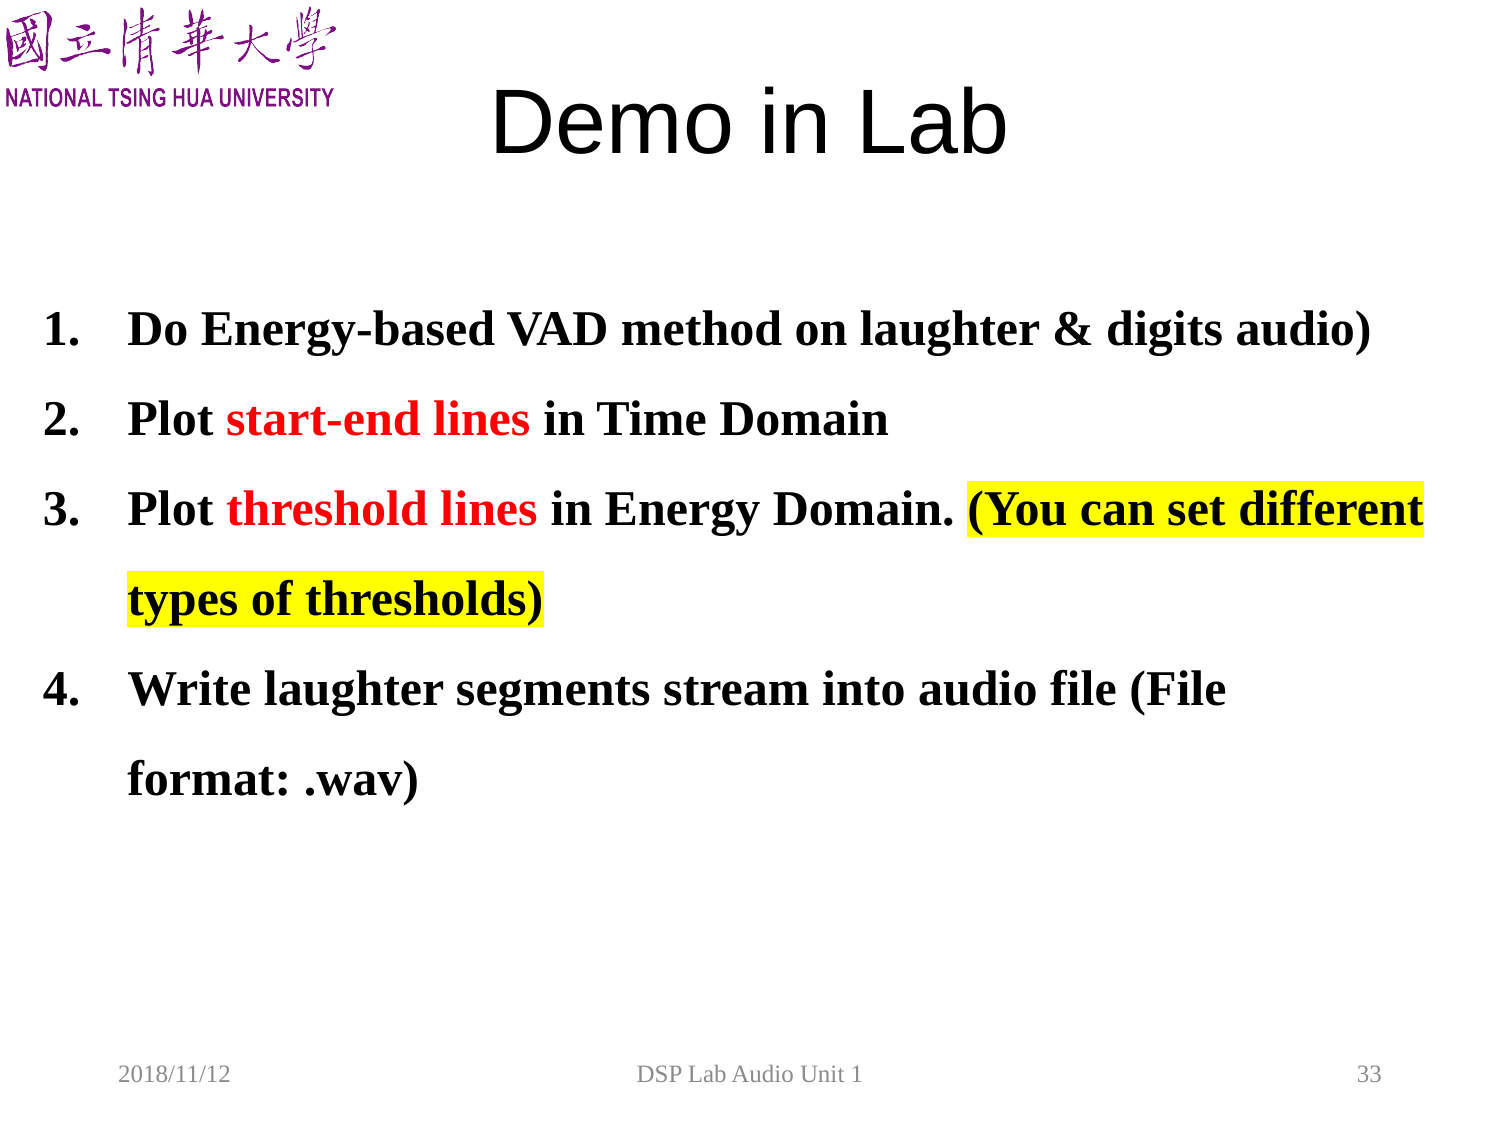

# Demo in Lab
Do Energy-based VAD method on laughter & digits audio)
Plot start-end lines in Time Domain
Plot threshold lines in Energy Domain. (You can set different types of thresholds)
Write laughter segments stream into audio file (File format: .wav)
2018/11/12
DSP Lab Audio Unit 1
33